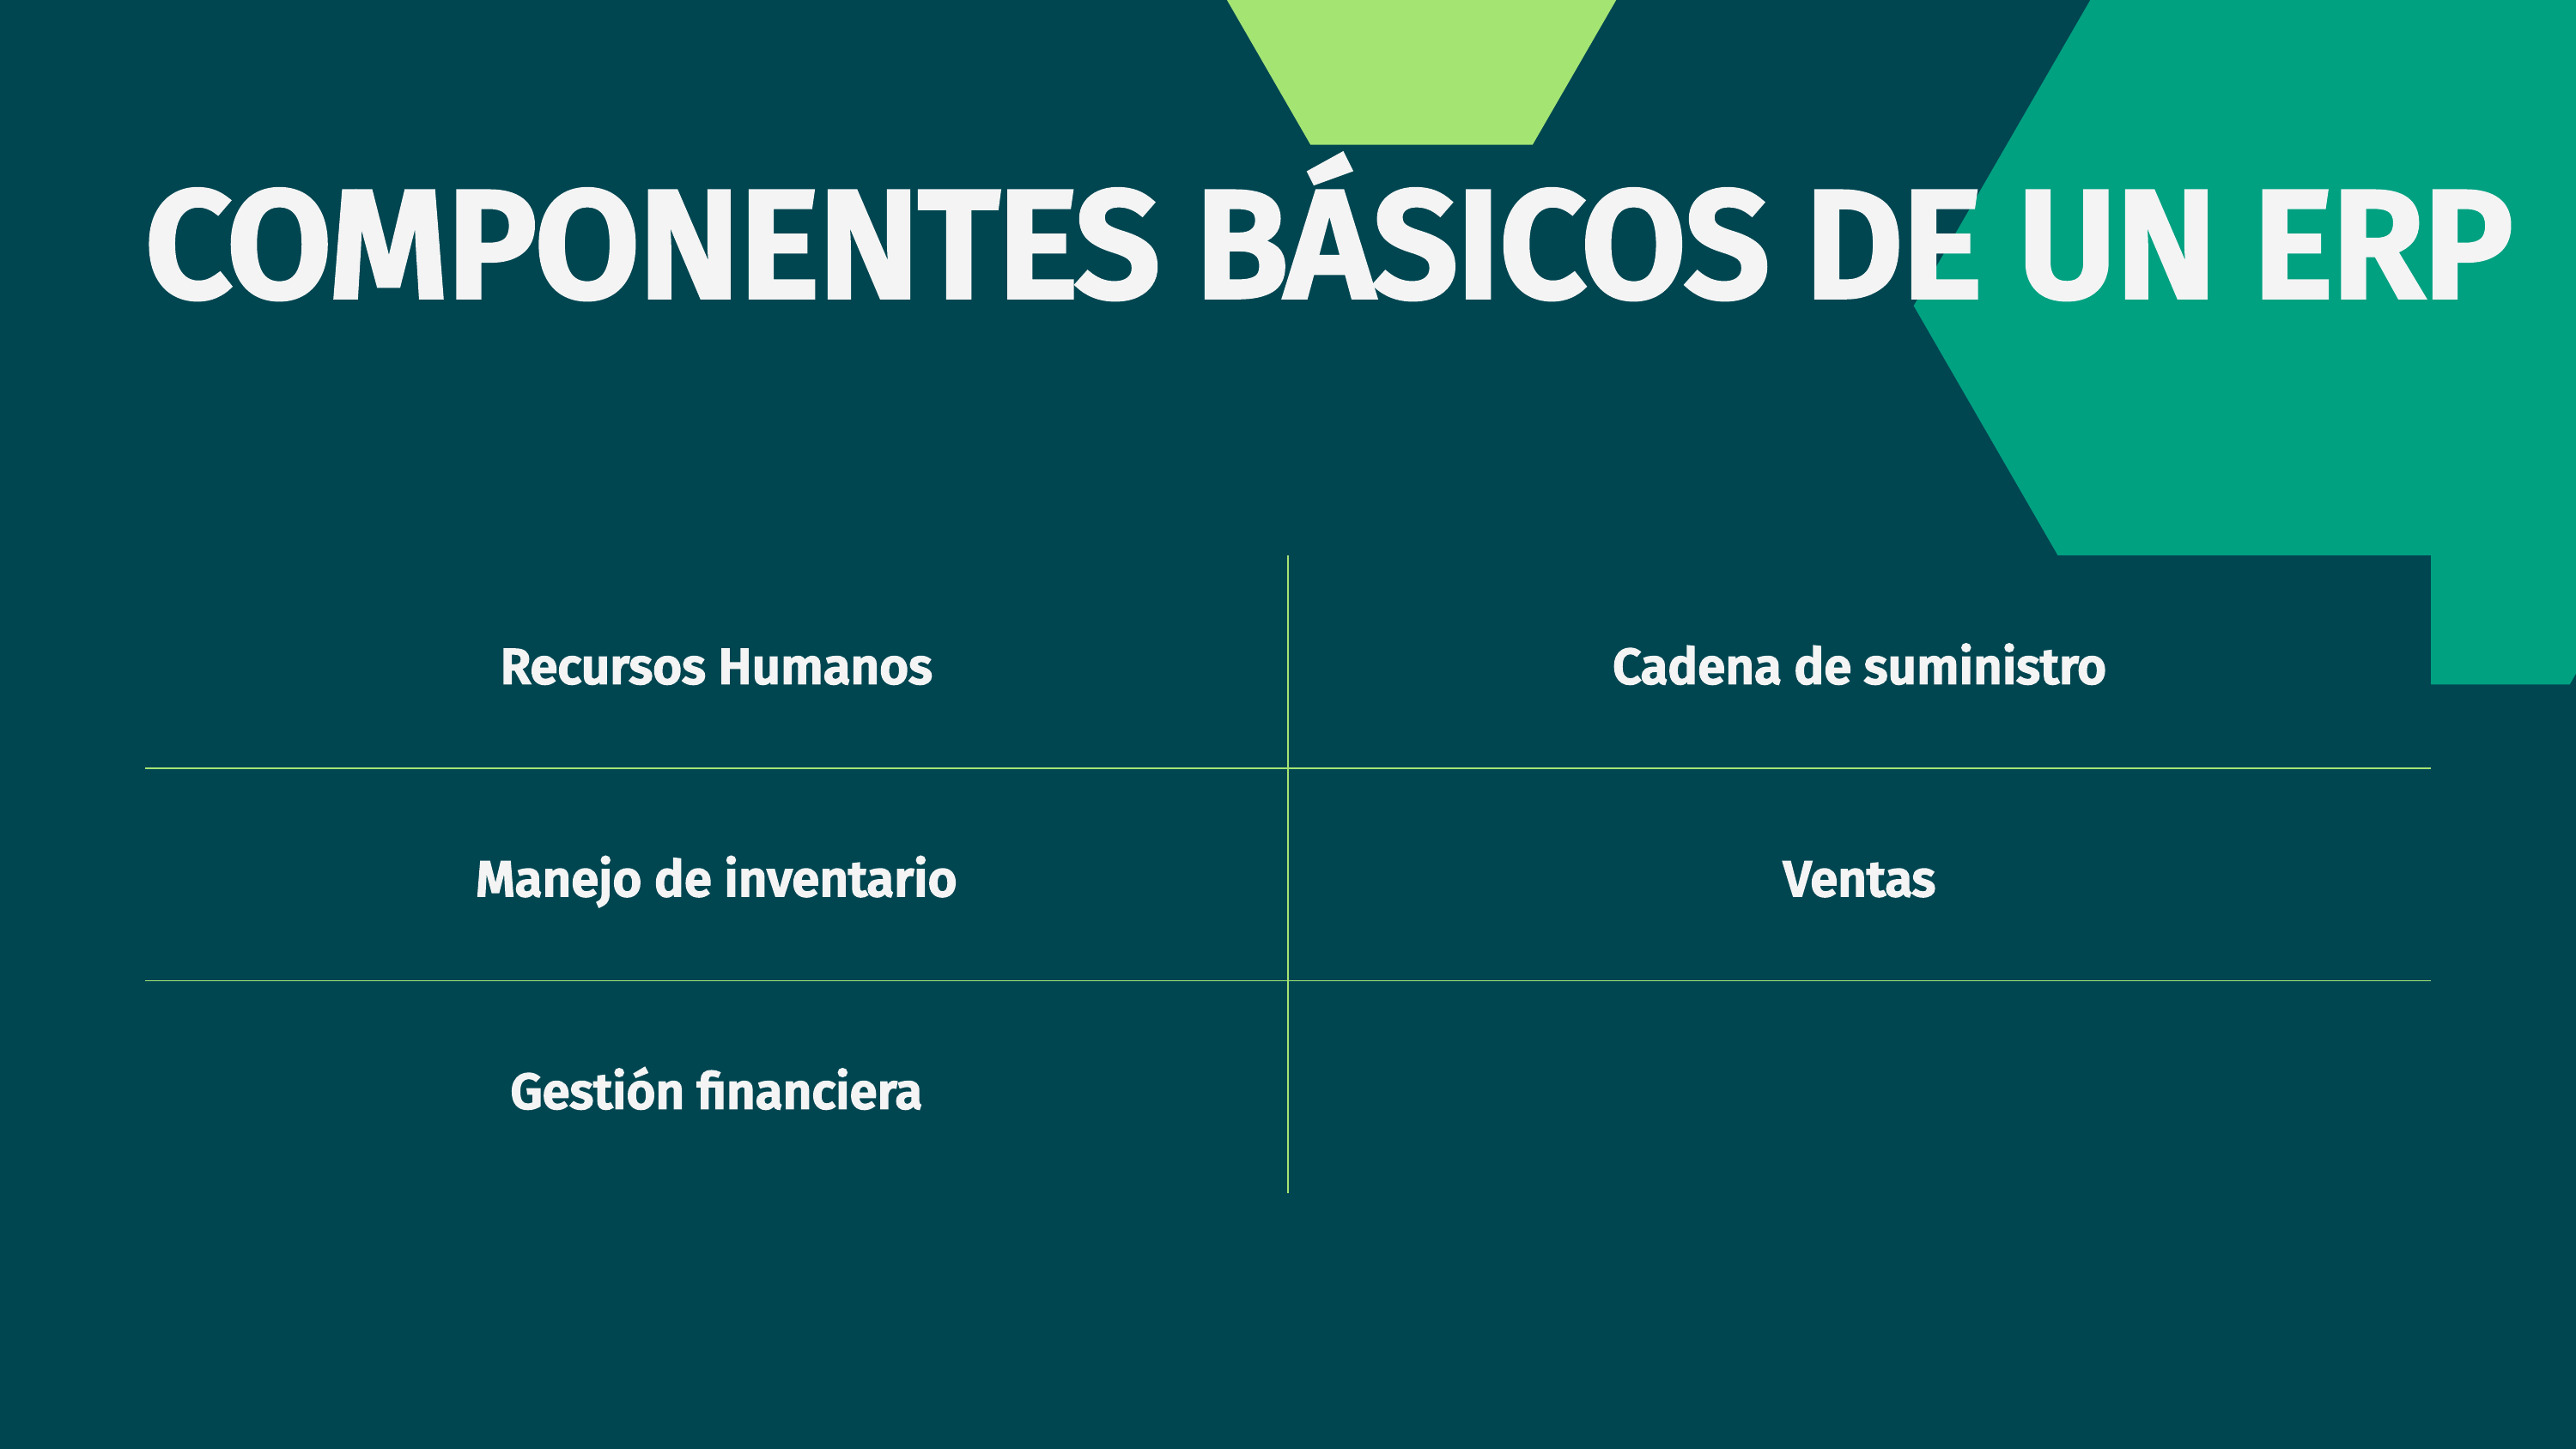

COMPONENTES BÁSICOS DE UN ERP
| Recursos Humanos | Cadena de suministro |
| --- | --- |
| Manejo de inventario | Ventas |
| Gestión financiera |  |